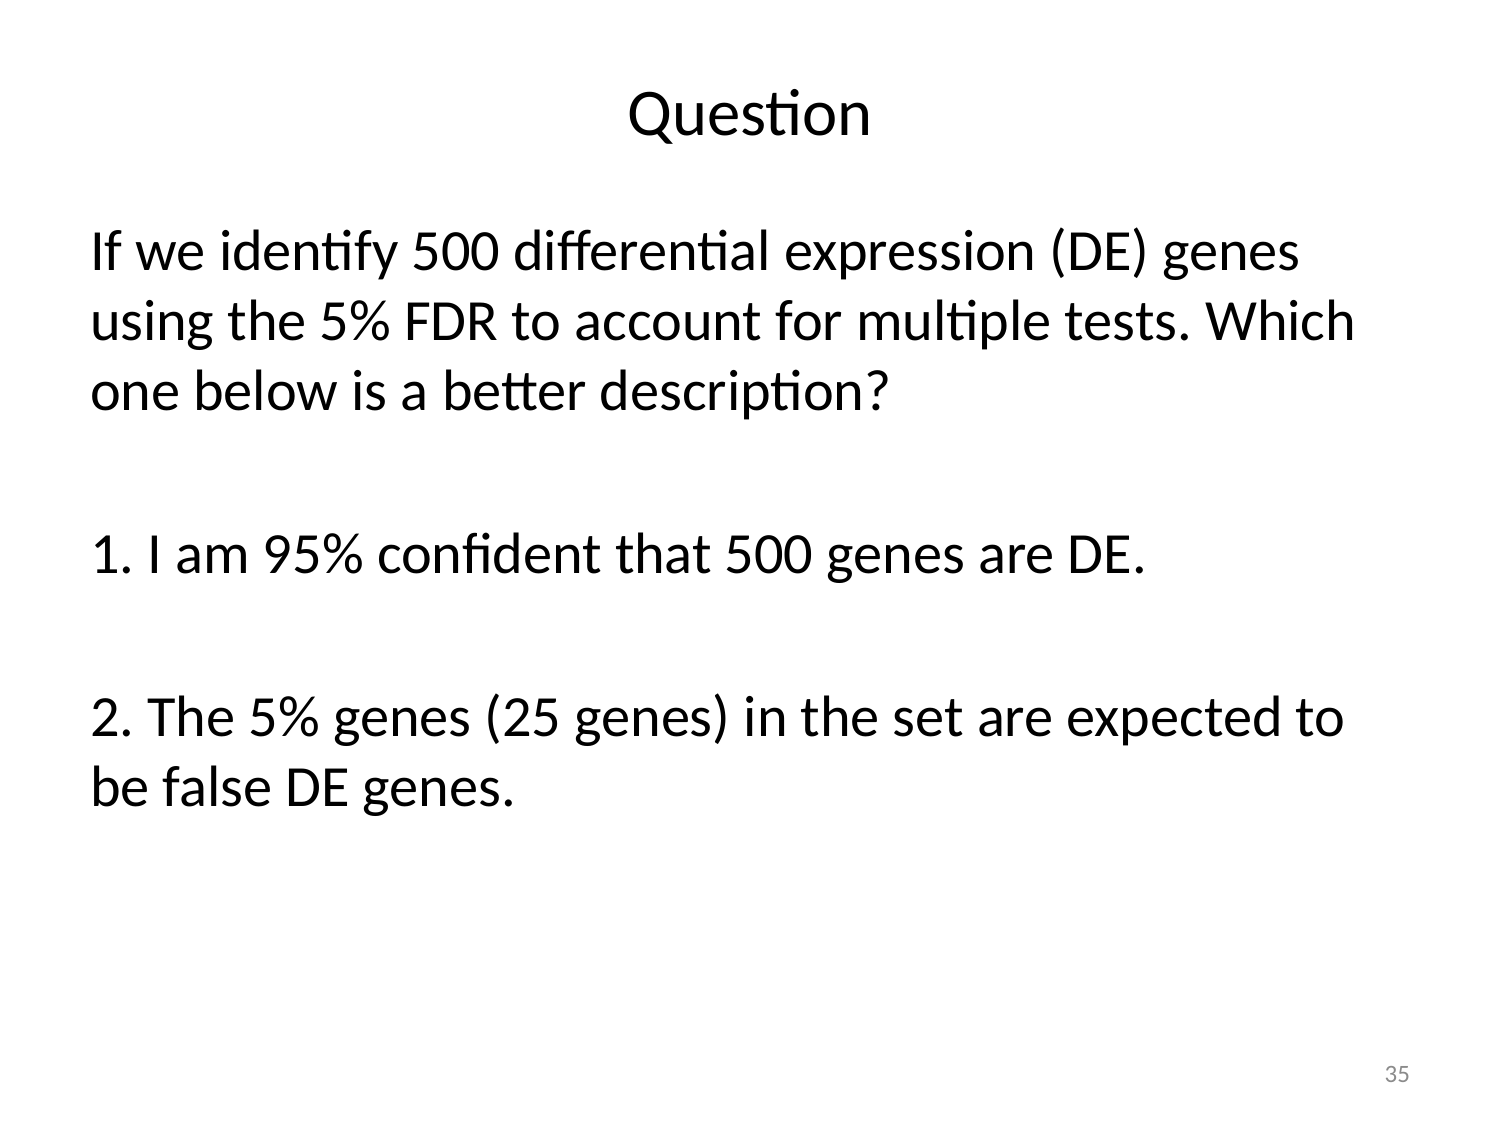

# Question
If we identify 500 differential expression (DE) genes using the 5% FDR to account for multiple tests. Which one below is a better description?

1. I am 95% confident that 500 genes are DE.

2. The 5% genes (25 genes) in the set are expected to be false DE genes.
35